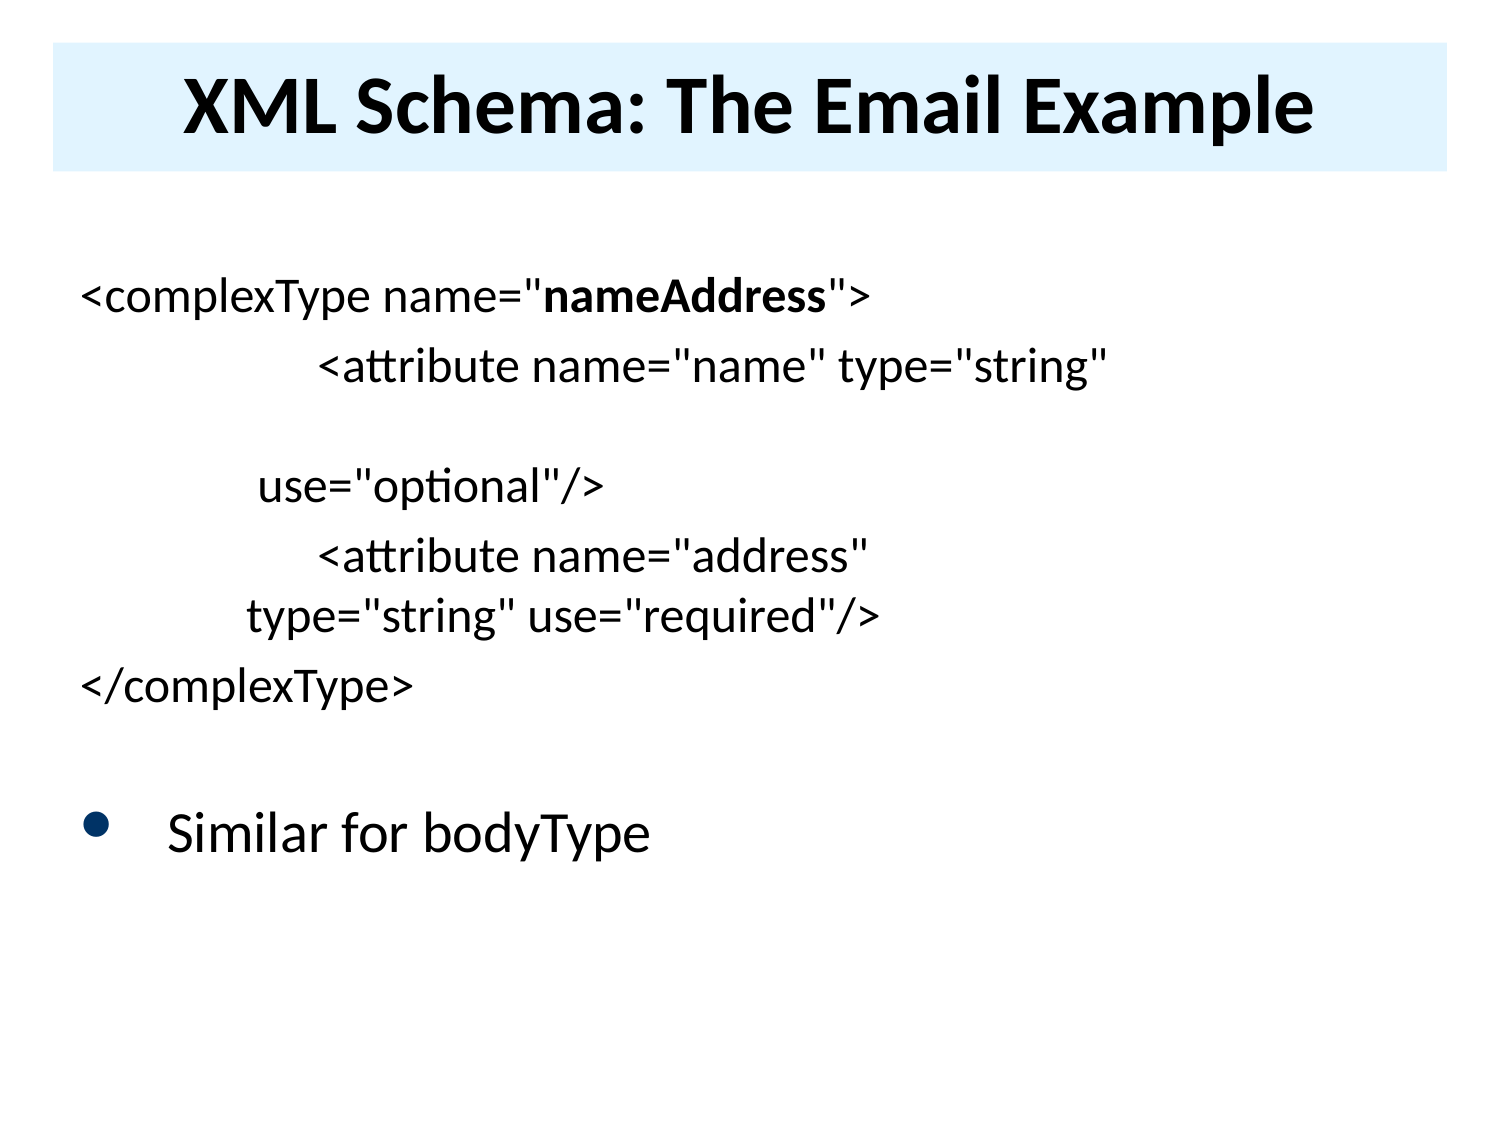

# XML Schema: The Email Example
<complexType name="nameAddress">
		<attribute name="name" type="string"
        use="optional"/>
		<attribute name="address"
       type="string" use="required"/>
</complexType>

Similar for bodyType